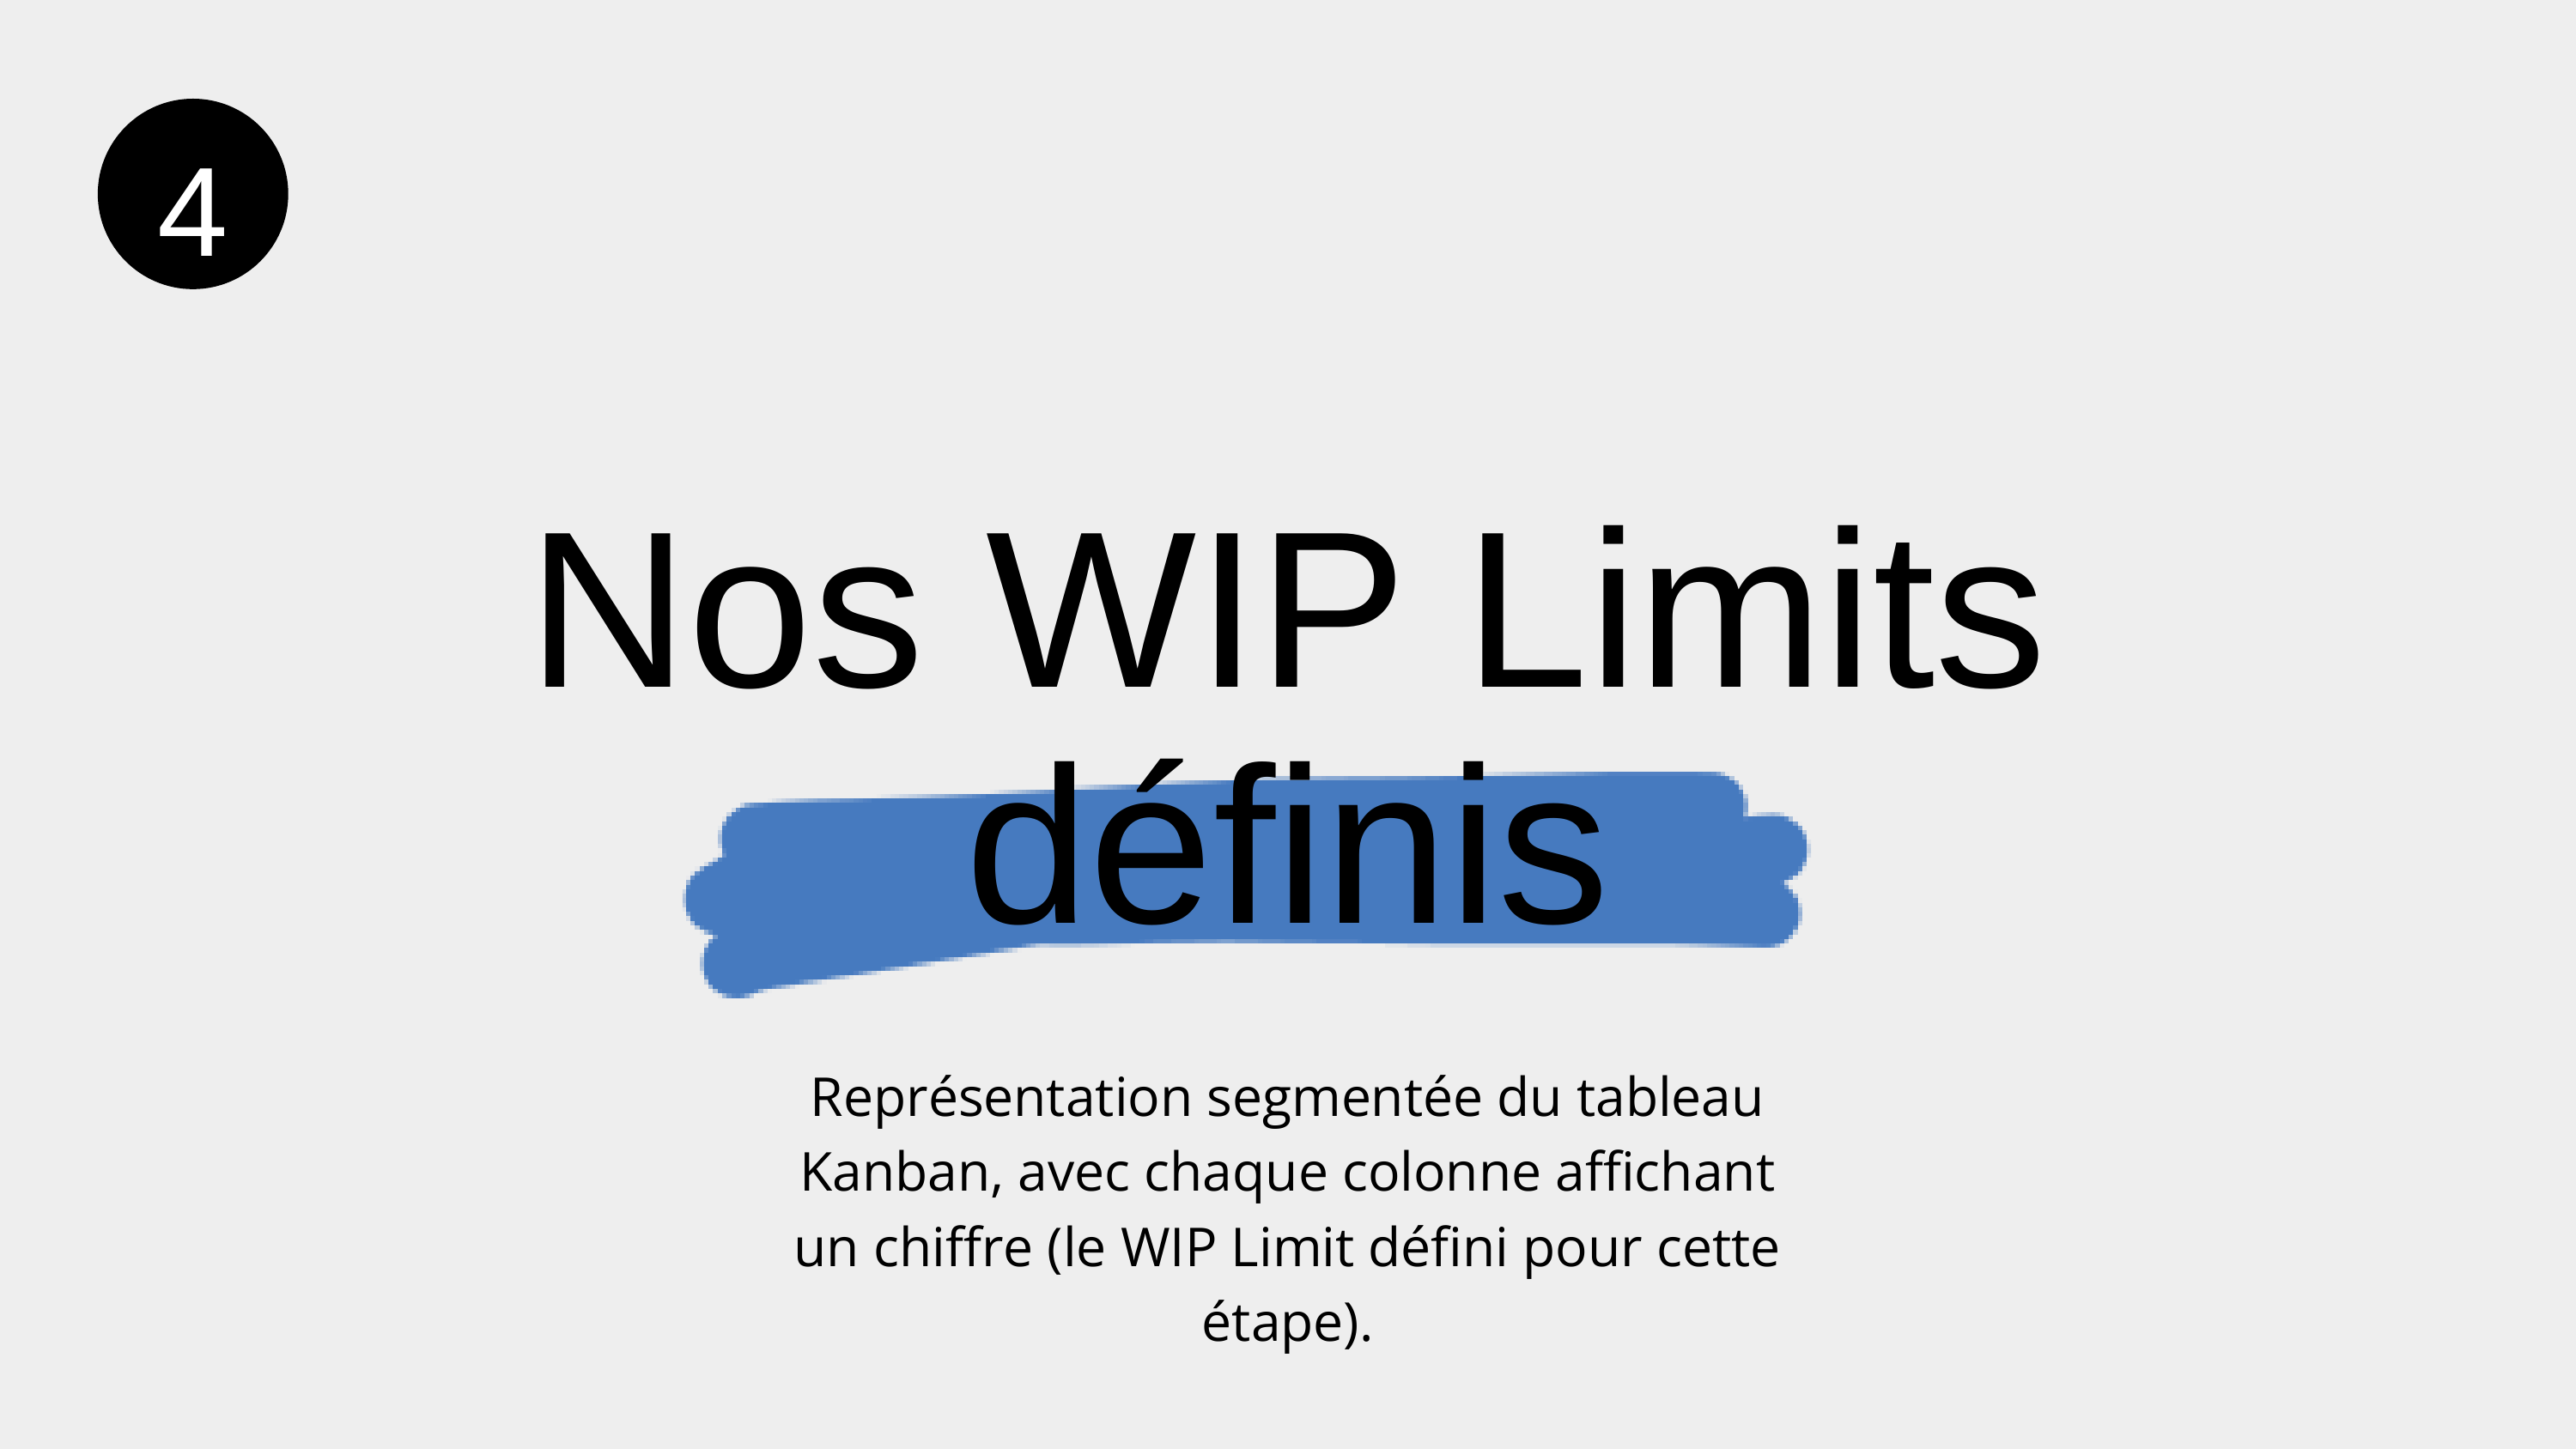

4
Nos WIP Limits définis

Représentation segmentée du tableau Kanban, avec chaque colonne affichant un chiffre (le WIP Limit défini pour cette étape).